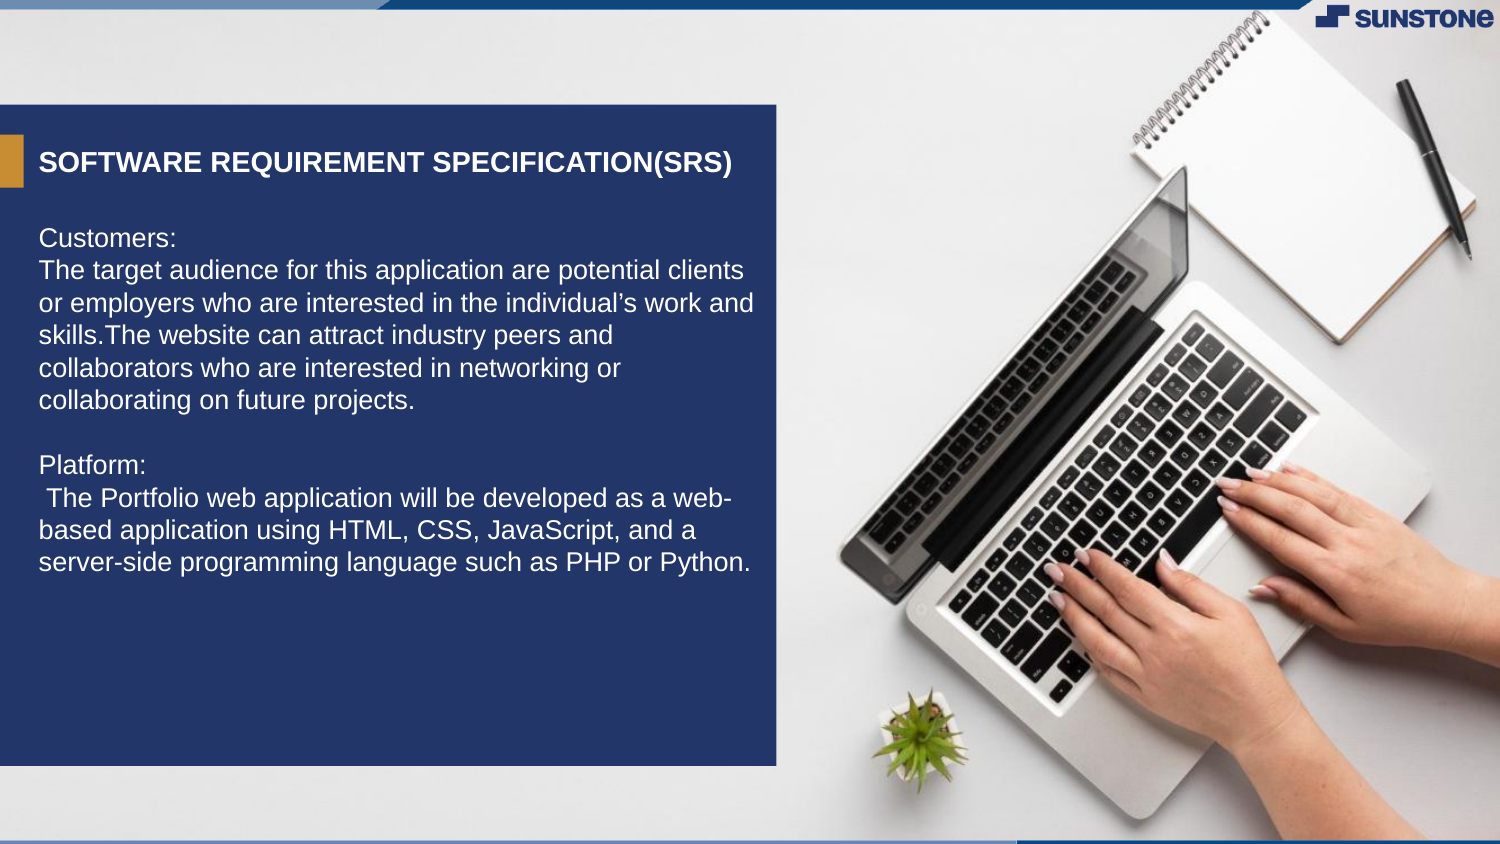

# SOFTWARE REQUIREMENT SPECIFICATION(SRS)
Customers:
The target audience for this application are potential clients or employers who are interested in the individual’s work and skills.The website can attract industry peers and collaborators who are interested in networking or collaborating on future projects.

Platform:
 The Portfolio web application will be developed as a web-based application using HTML, CSS, JavaScript, and a server-side programming language such as PHP or Python.